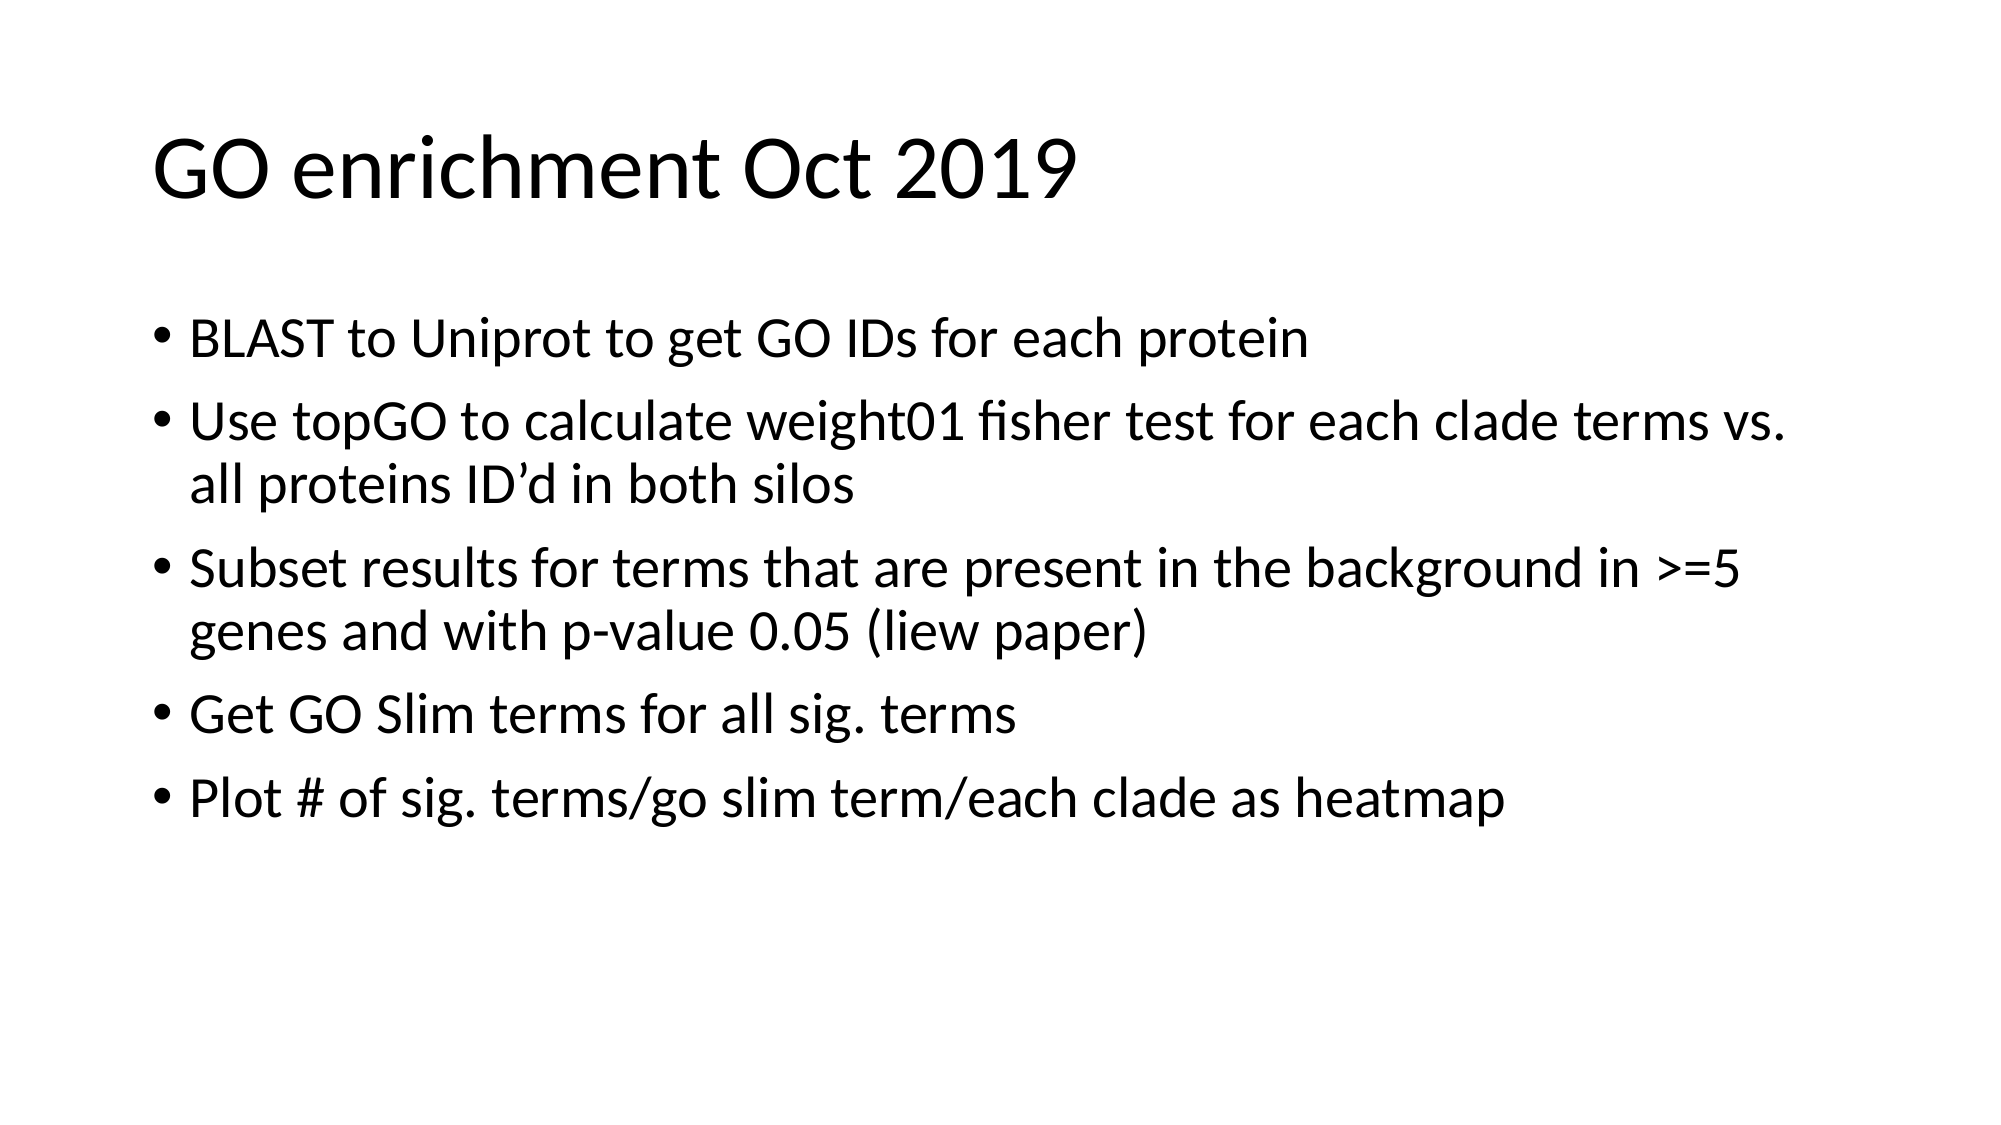

# GO enrichment Oct 2019
BLAST to Uniprot to get GO IDs for each protein
Use topGO to calculate weight01 fisher test for each clade terms vs. all proteins ID’d in both silos
Subset results for terms that are present in the background in >=5 genes and with p-value 0.05 (liew paper)
Get GO Slim terms for all sig. terms
Plot # of sig. terms/go slim term/each clade as heatmap